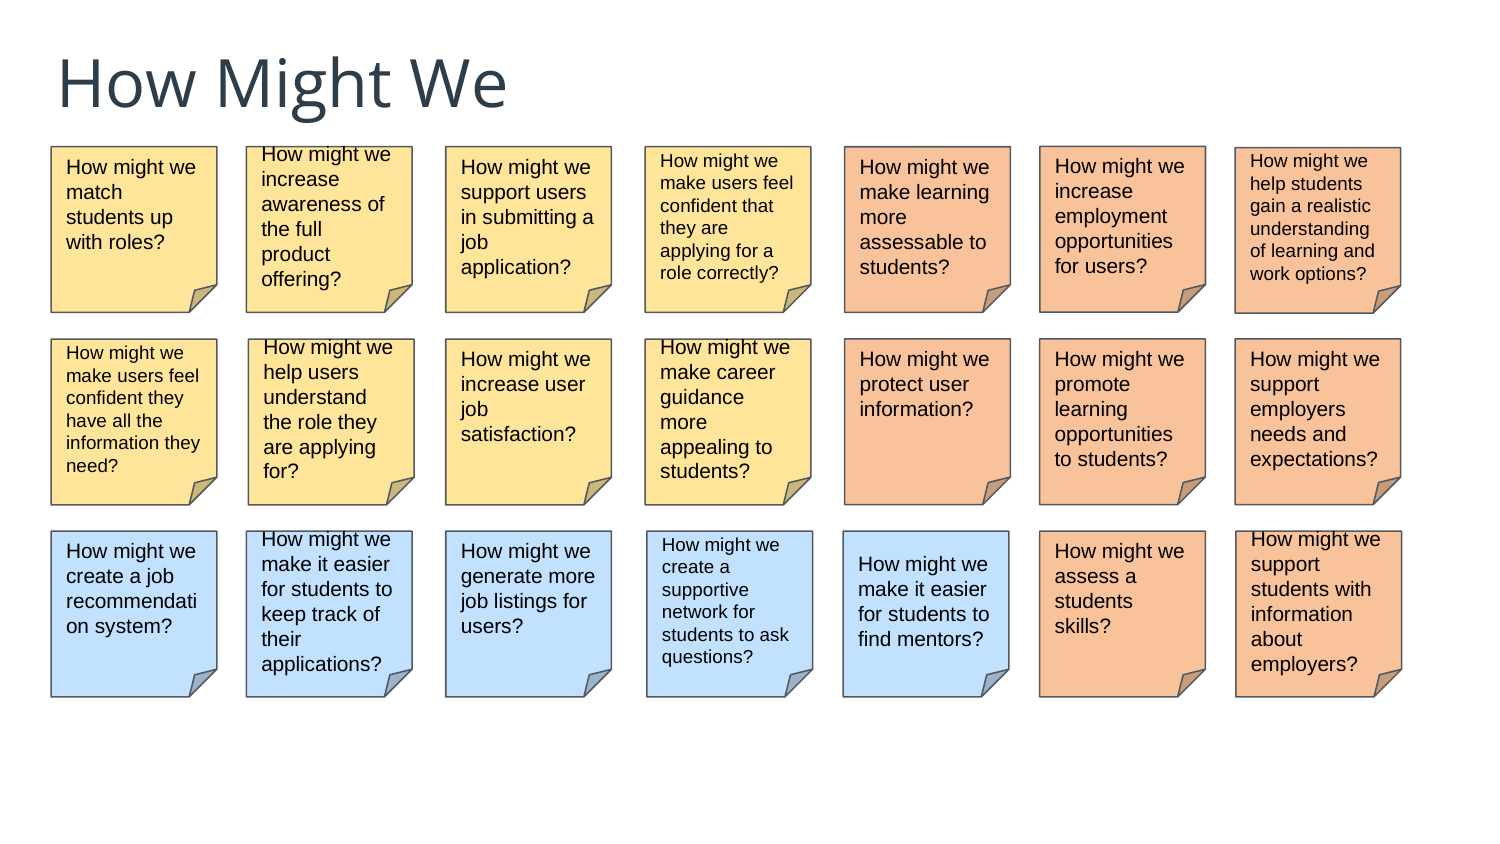

# How Might We
How might we increase employment opportunities for users?
How might we match students up with roles?

How might we increase awareness of the full product offering?
How might we support users in submitting a job application?
How might we make users feel confident that they are applying for a role correctly?
How might we make learning more assessable to students?
How might we help students gain a realistic understanding of learning and work options?
How might we protect user information?

How might we promote learning opportunities to students?
How might we support employers needs and expectations?
How might we make users feel confident they have all the information they need?
How might we help users understand the role they are applying for?
How might we increase user job satisfaction?

How might we make career guidance more appealing to students?
How might we make it easier for students to keep track of their applications?
How might we generate more job listings for users?

How might we create a supportive network for students to ask questions?
How might we make it easier for students to find mentors?
How might we create a job recommendation system?

How might we assess a students skills?

How might we support students with information about employers?